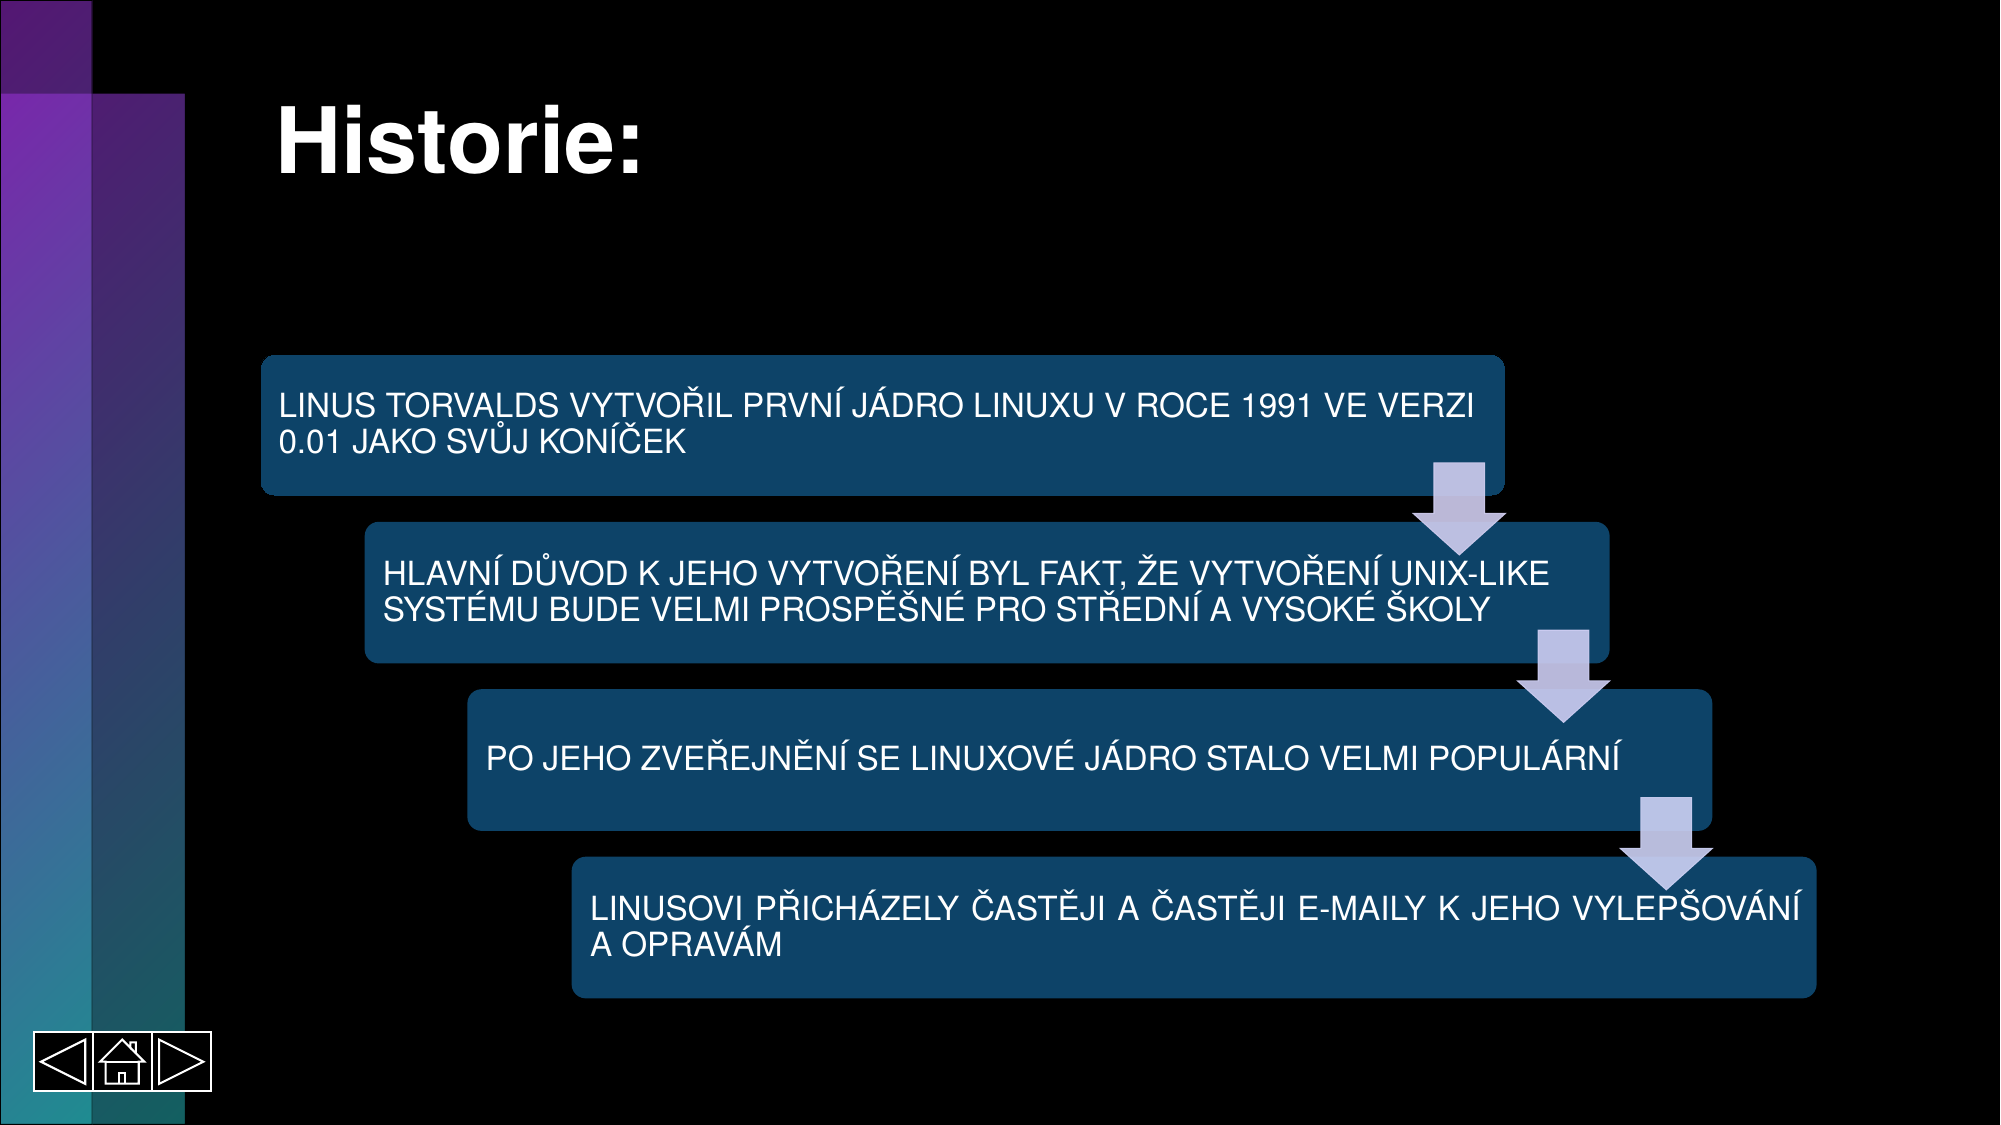

# Historie:

Linus Torvalds vytvořil první jádro Linuxu v roce 1991 ve verzi 0.01 jako svůj koníček
Hlavní důvod k jeho vytvoření byl fakt, že vytvoření Unix-like systému bude velmi prospěšné pro střední a vysoké školy
Po jeho zveřejnění se linuxové jádro stalo velmi populární
Linusovi přicházely častěji a častěji e-maily k jeho vylepšování a opravám